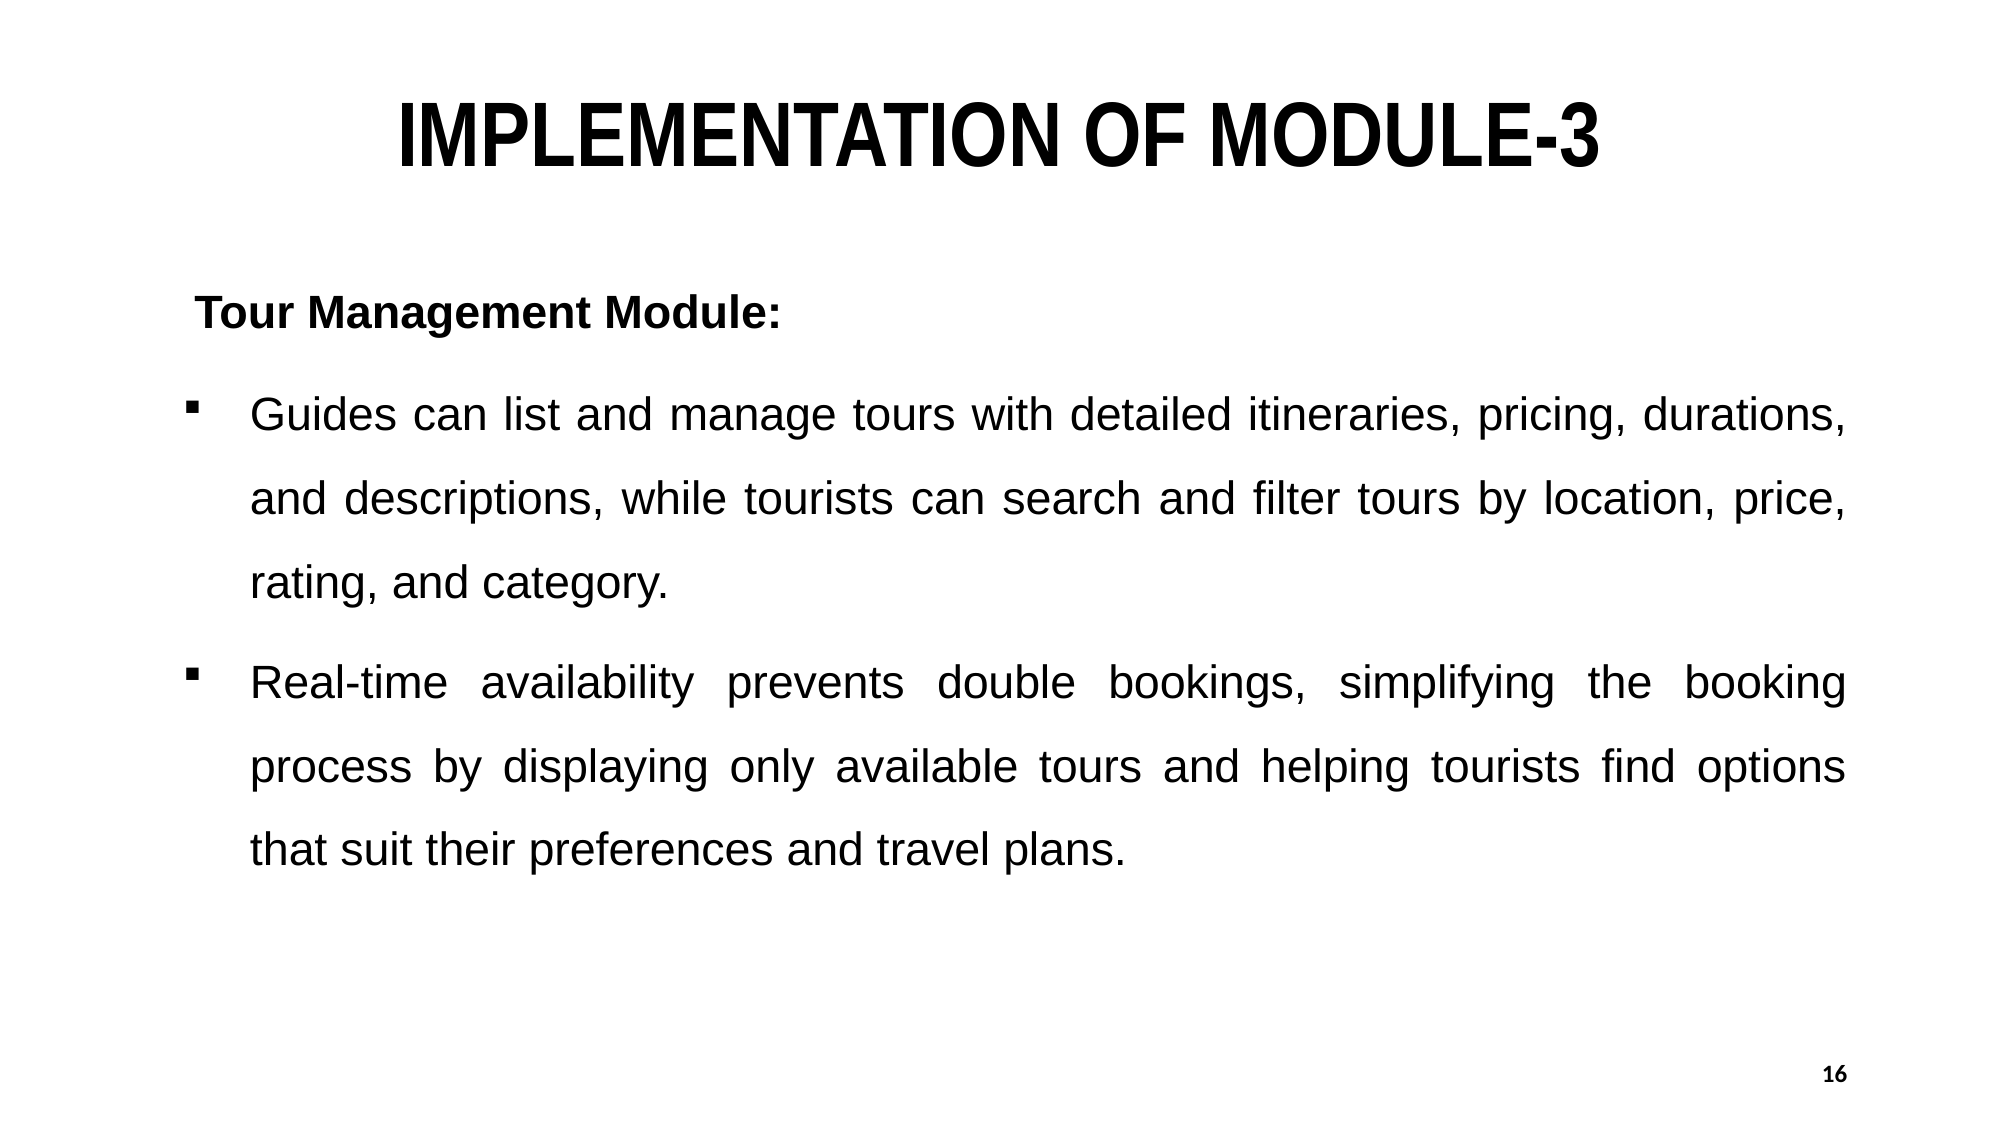

# IMPLEMENTATION OF MODULE-3
 Tour Management Module:
Guides can list and manage tours with detailed itineraries, pricing, durations, and descriptions, while tourists can search and filter tours by location, price, rating, and category.
Real-time availability prevents double bookings, simplifying the booking process by displaying only available tours and helping tourists find options that suit their preferences and travel plans.

16